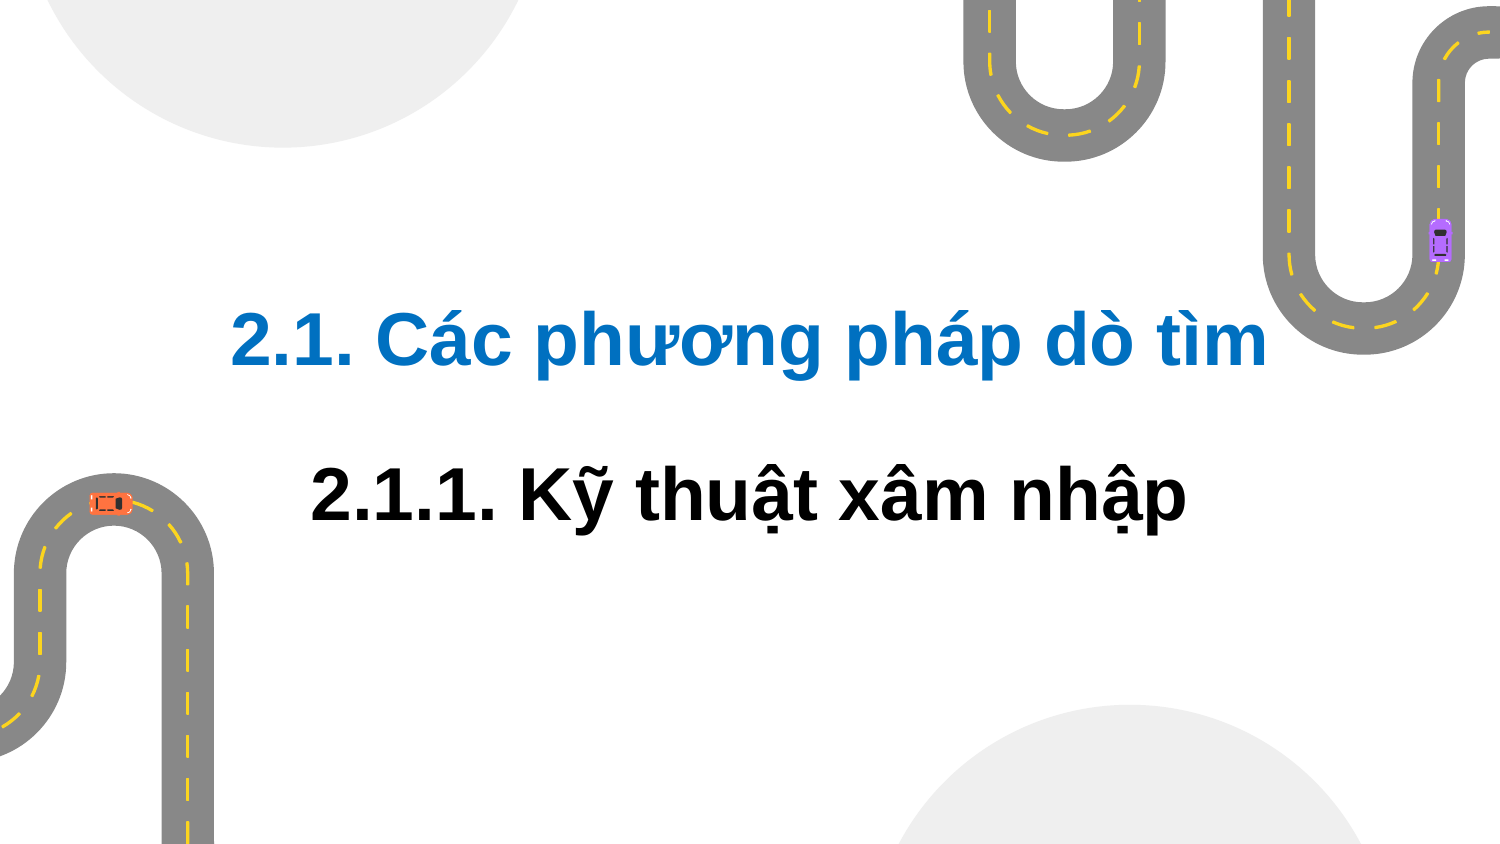

2.1. Các phương pháp dò tìm
# 2.1.1. Kỹ thuật xâm nhập